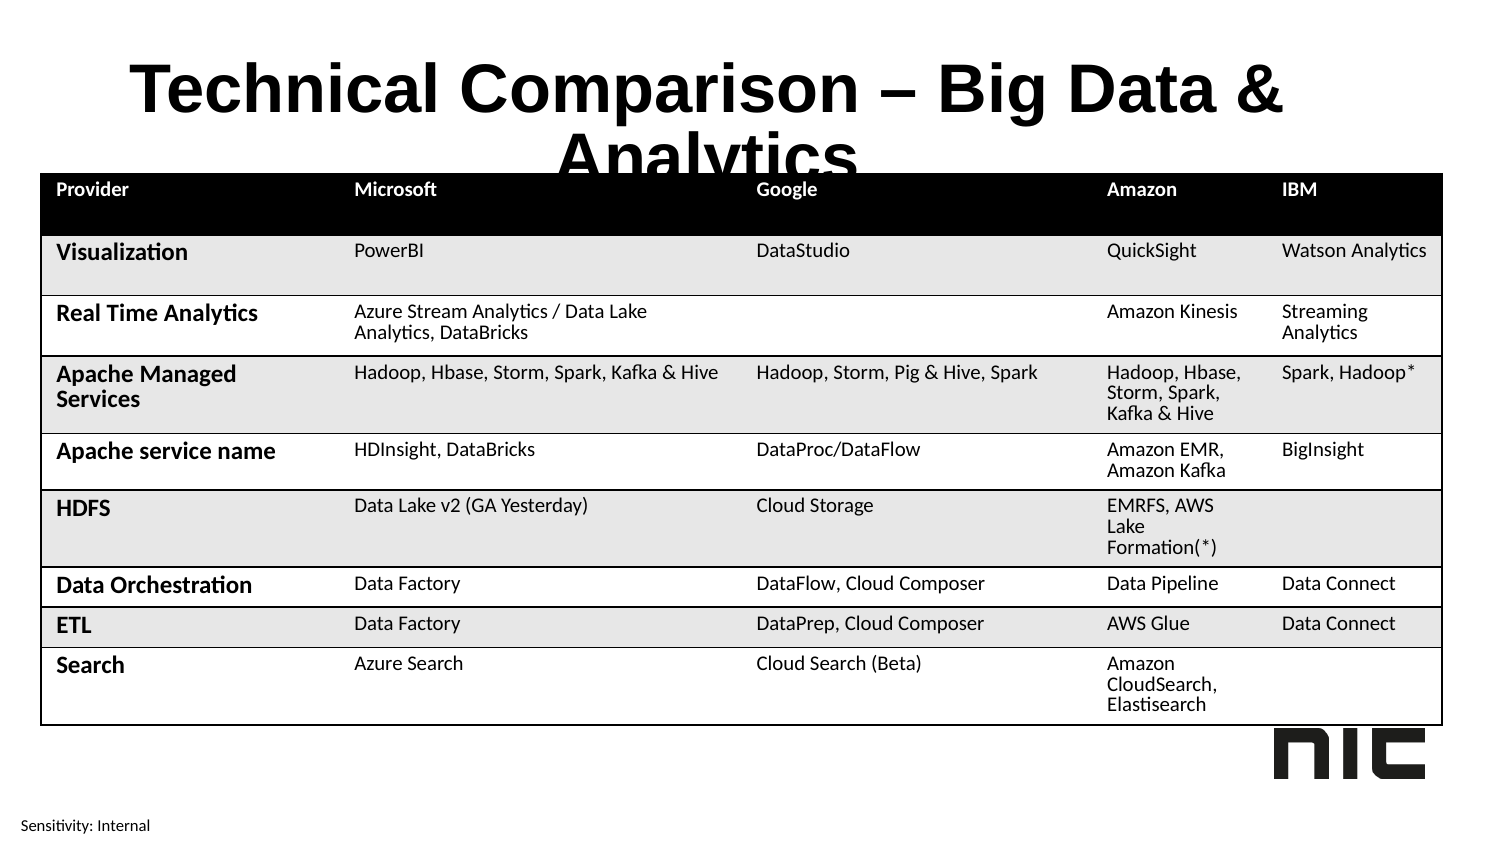

# Technical Comparison – Big Data & Analytics
| Provider | Microsoft | Google | Amazon | IBM |
| --- | --- | --- | --- | --- |
| Visualization | PowerBI | DataStudio | QuickSight | Watson Analytics |
| Real Time Analytics | Azure Stream Analytics / Data Lake Analytics, DataBricks |  | Amazon Kinesis | Streaming Analytics |
| Apache Managed Services | Hadoop, Hbase, Storm, Spark, Kafka & Hive | Hadoop, Storm, Pig & Hive, Spark | Hadoop, Hbase, Storm, Spark, Kafka & Hive | Spark, Hadoop\* |
| Apache service name | HDInsight, DataBricks | DataProc/DataFlow | Amazon EMR, Amazon Kafka | BigInsight |
| HDFS | Data Lake v2 (GA Yesterday) | Cloud Storage | EMRFS, AWS Lake Formation(\*) |  |
| Data Orchestration | Data Factory | DataFlow, Cloud Composer | Data Pipeline | Data Connect |
| ETL | Data Factory | DataPrep, Cloud Composer | AWS Glue | Data Connect |
| Search | Azure Search | Cloud Search (Beta) | Amazon CloudSearch, Elastisearch |  |